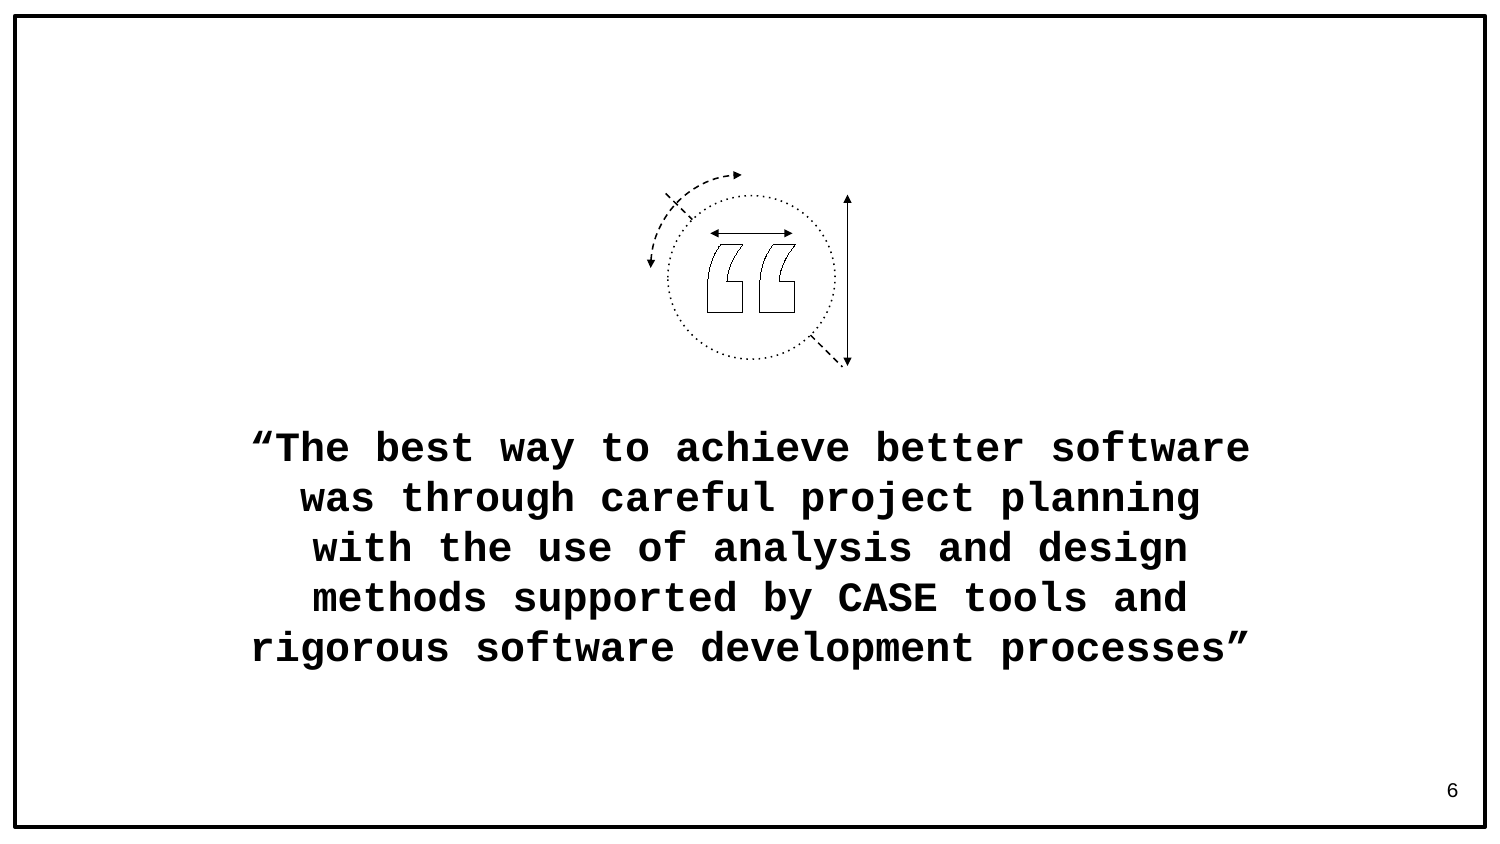

“The best way to achieve better software was through careful project planning with the use of analysis and design methods supported by CASE tools and rigorous software development processes”
6